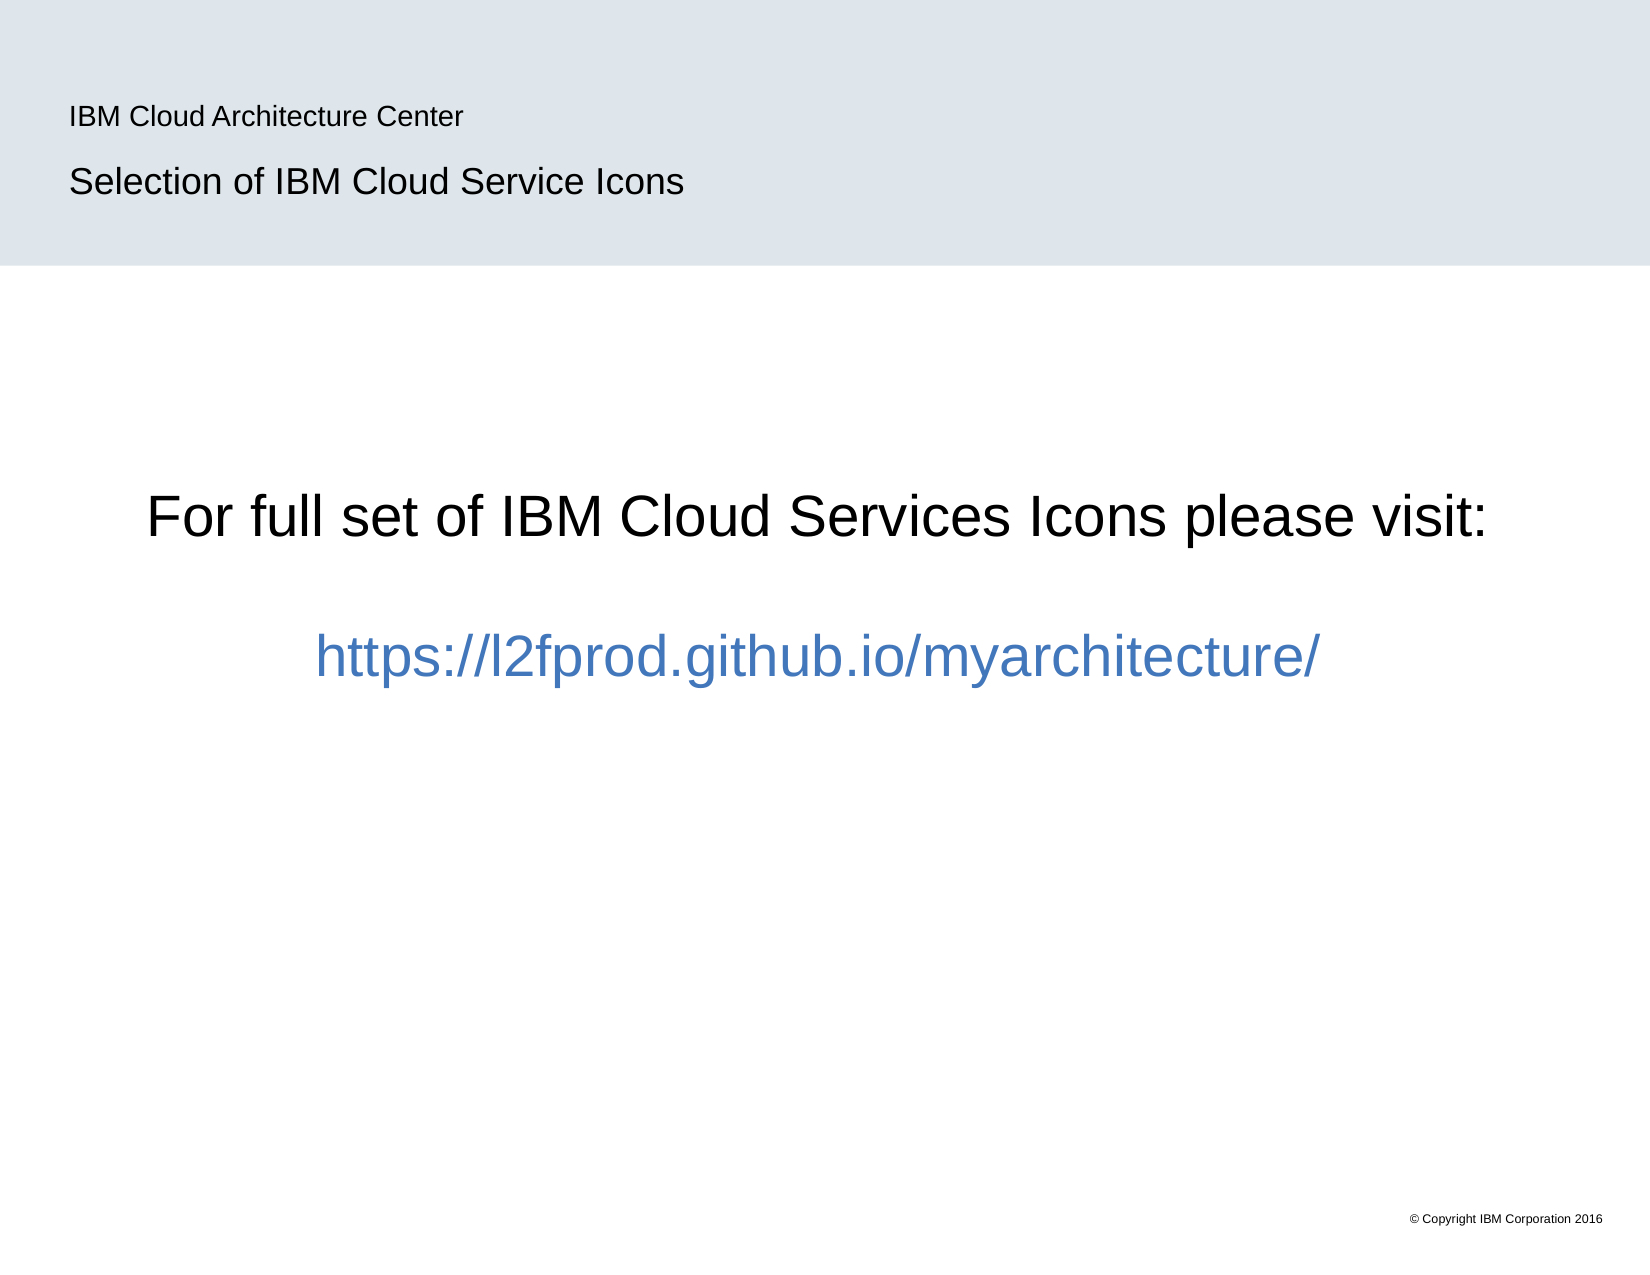

IBM Cloud Architecture Center
Selection of IBM Cloud Service Icons
For full set of IBM Cloud Services Icons please visit:

https://l2fprod.github.io/myarchitecture/